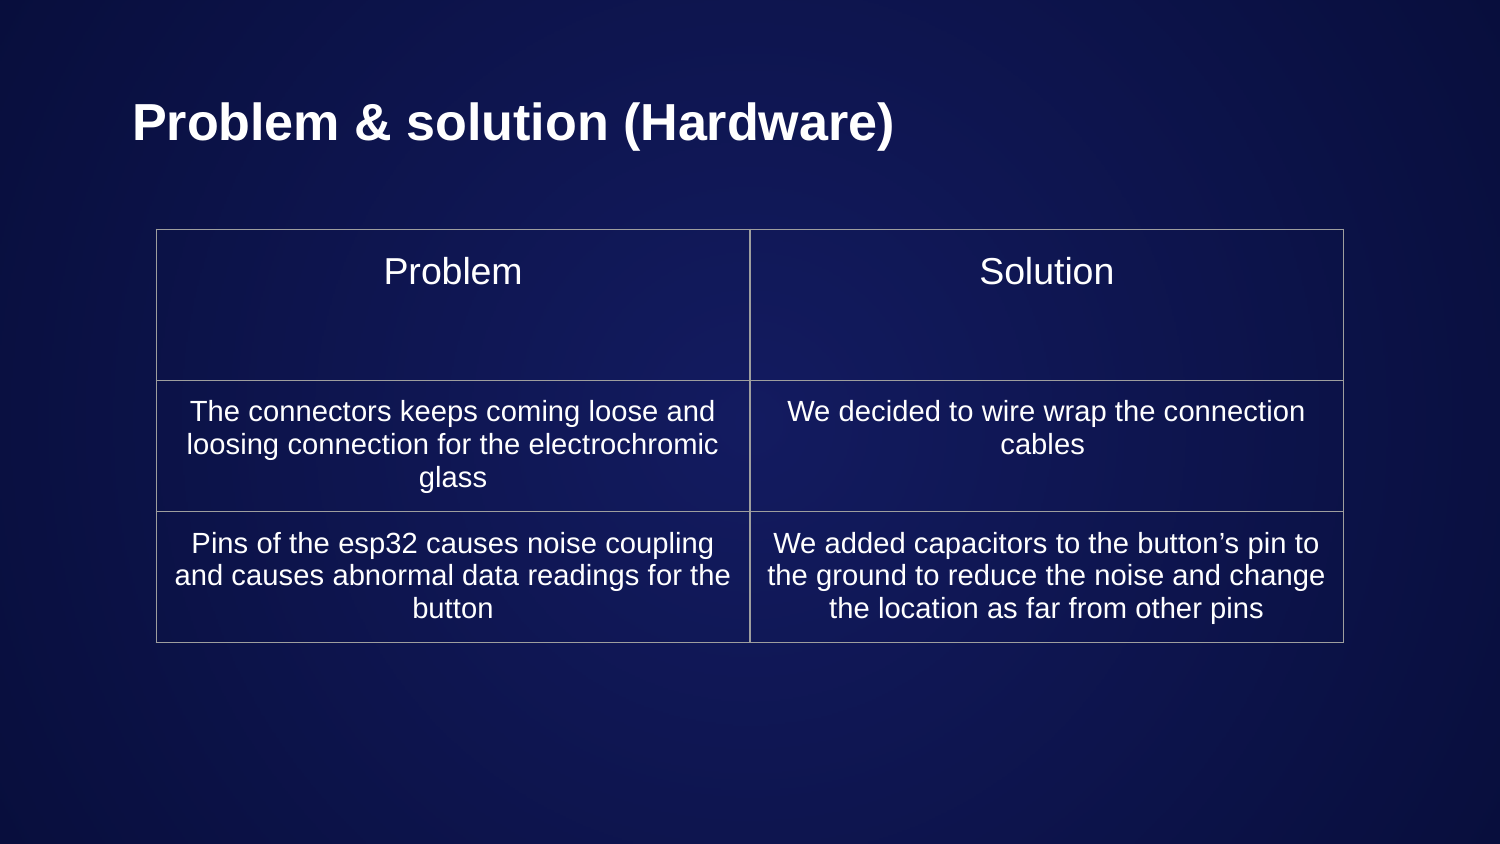

# Problem & solution (Hardware)
| Problem | Solution |
| --- | --- |
| The connectors keeps coming loose and loosing connection for the electrochromic glass | We decided to wire wrap the connection cables |
| Pins of the esp32 causes noise coupling and causes abnormal data readings for the button | We added capacitors to the button’s pin to the ground to reduce the noise and change the location as far from other pins |